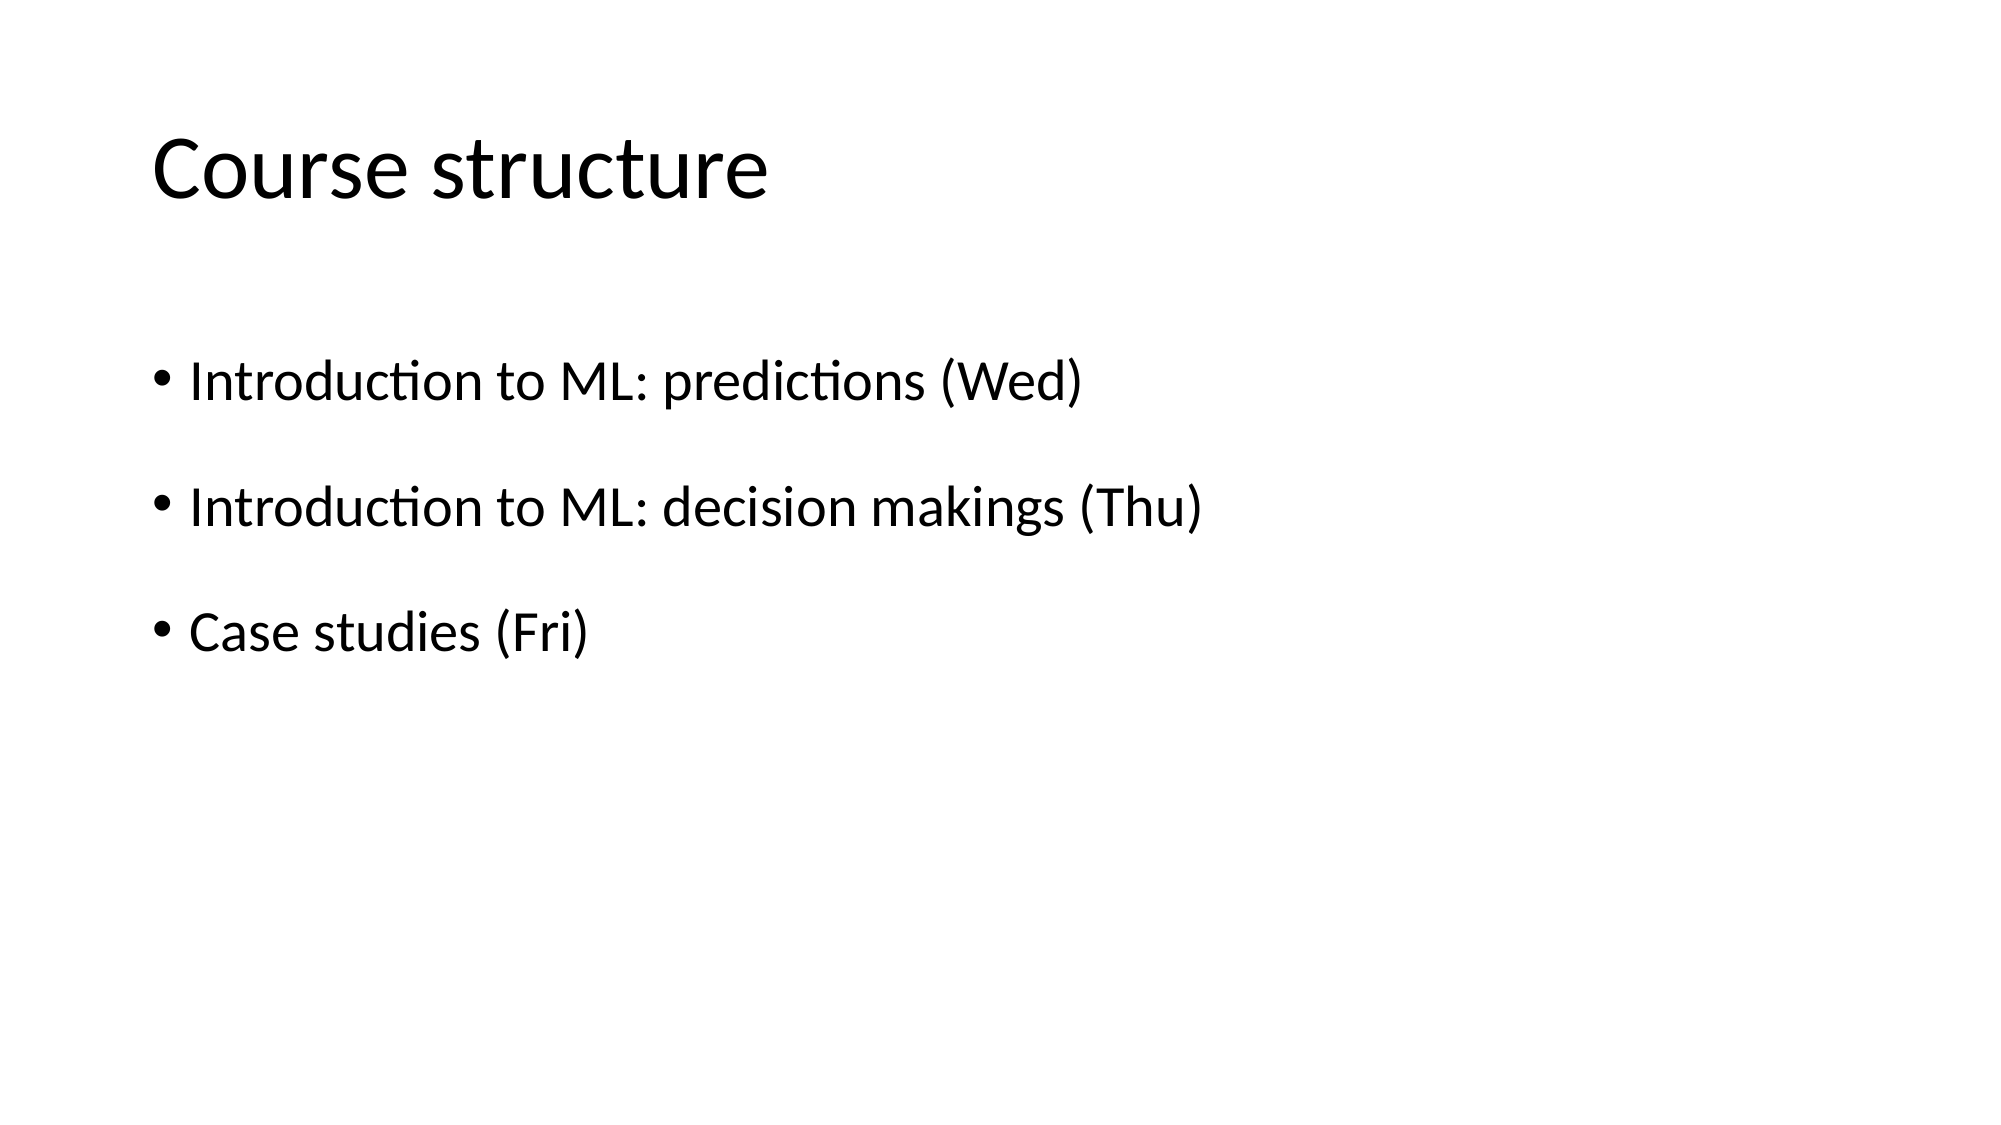

# Course structure
Introduction to ML: predictions (Wed)
Introduction to ML: decision makings (Thu)
Case studies (Fri)